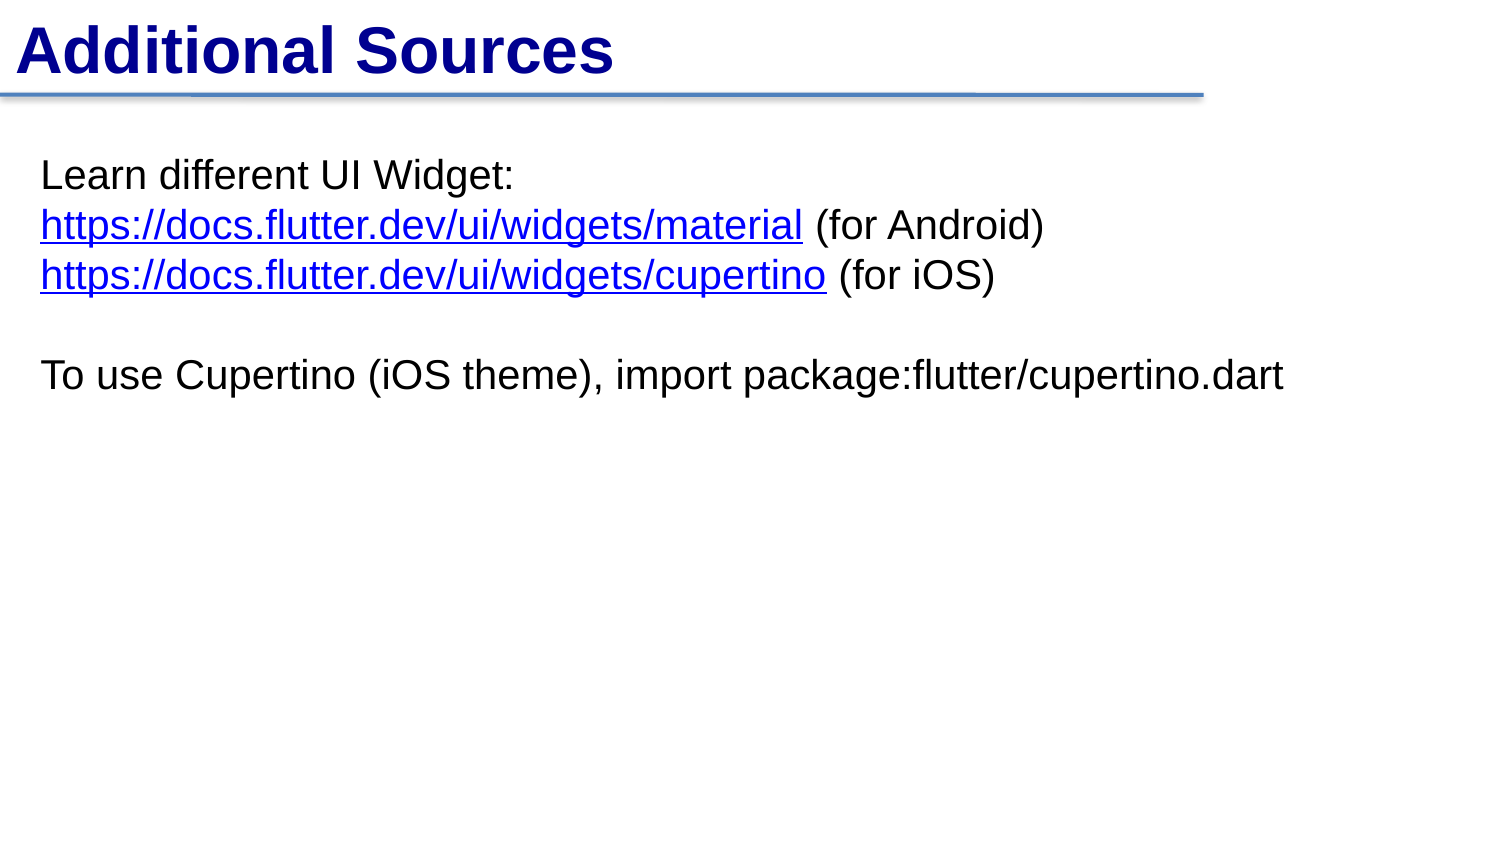

# Additional Sources

Learn different UI Widget:
https://docs.flutter.dev/ui/widgets/material (for Android)
https://docs.flutter.dev/ui/widgets/cupertino (for iOS)

To use Cupertino (iOS theme), import package:flutter/cupertino.dart